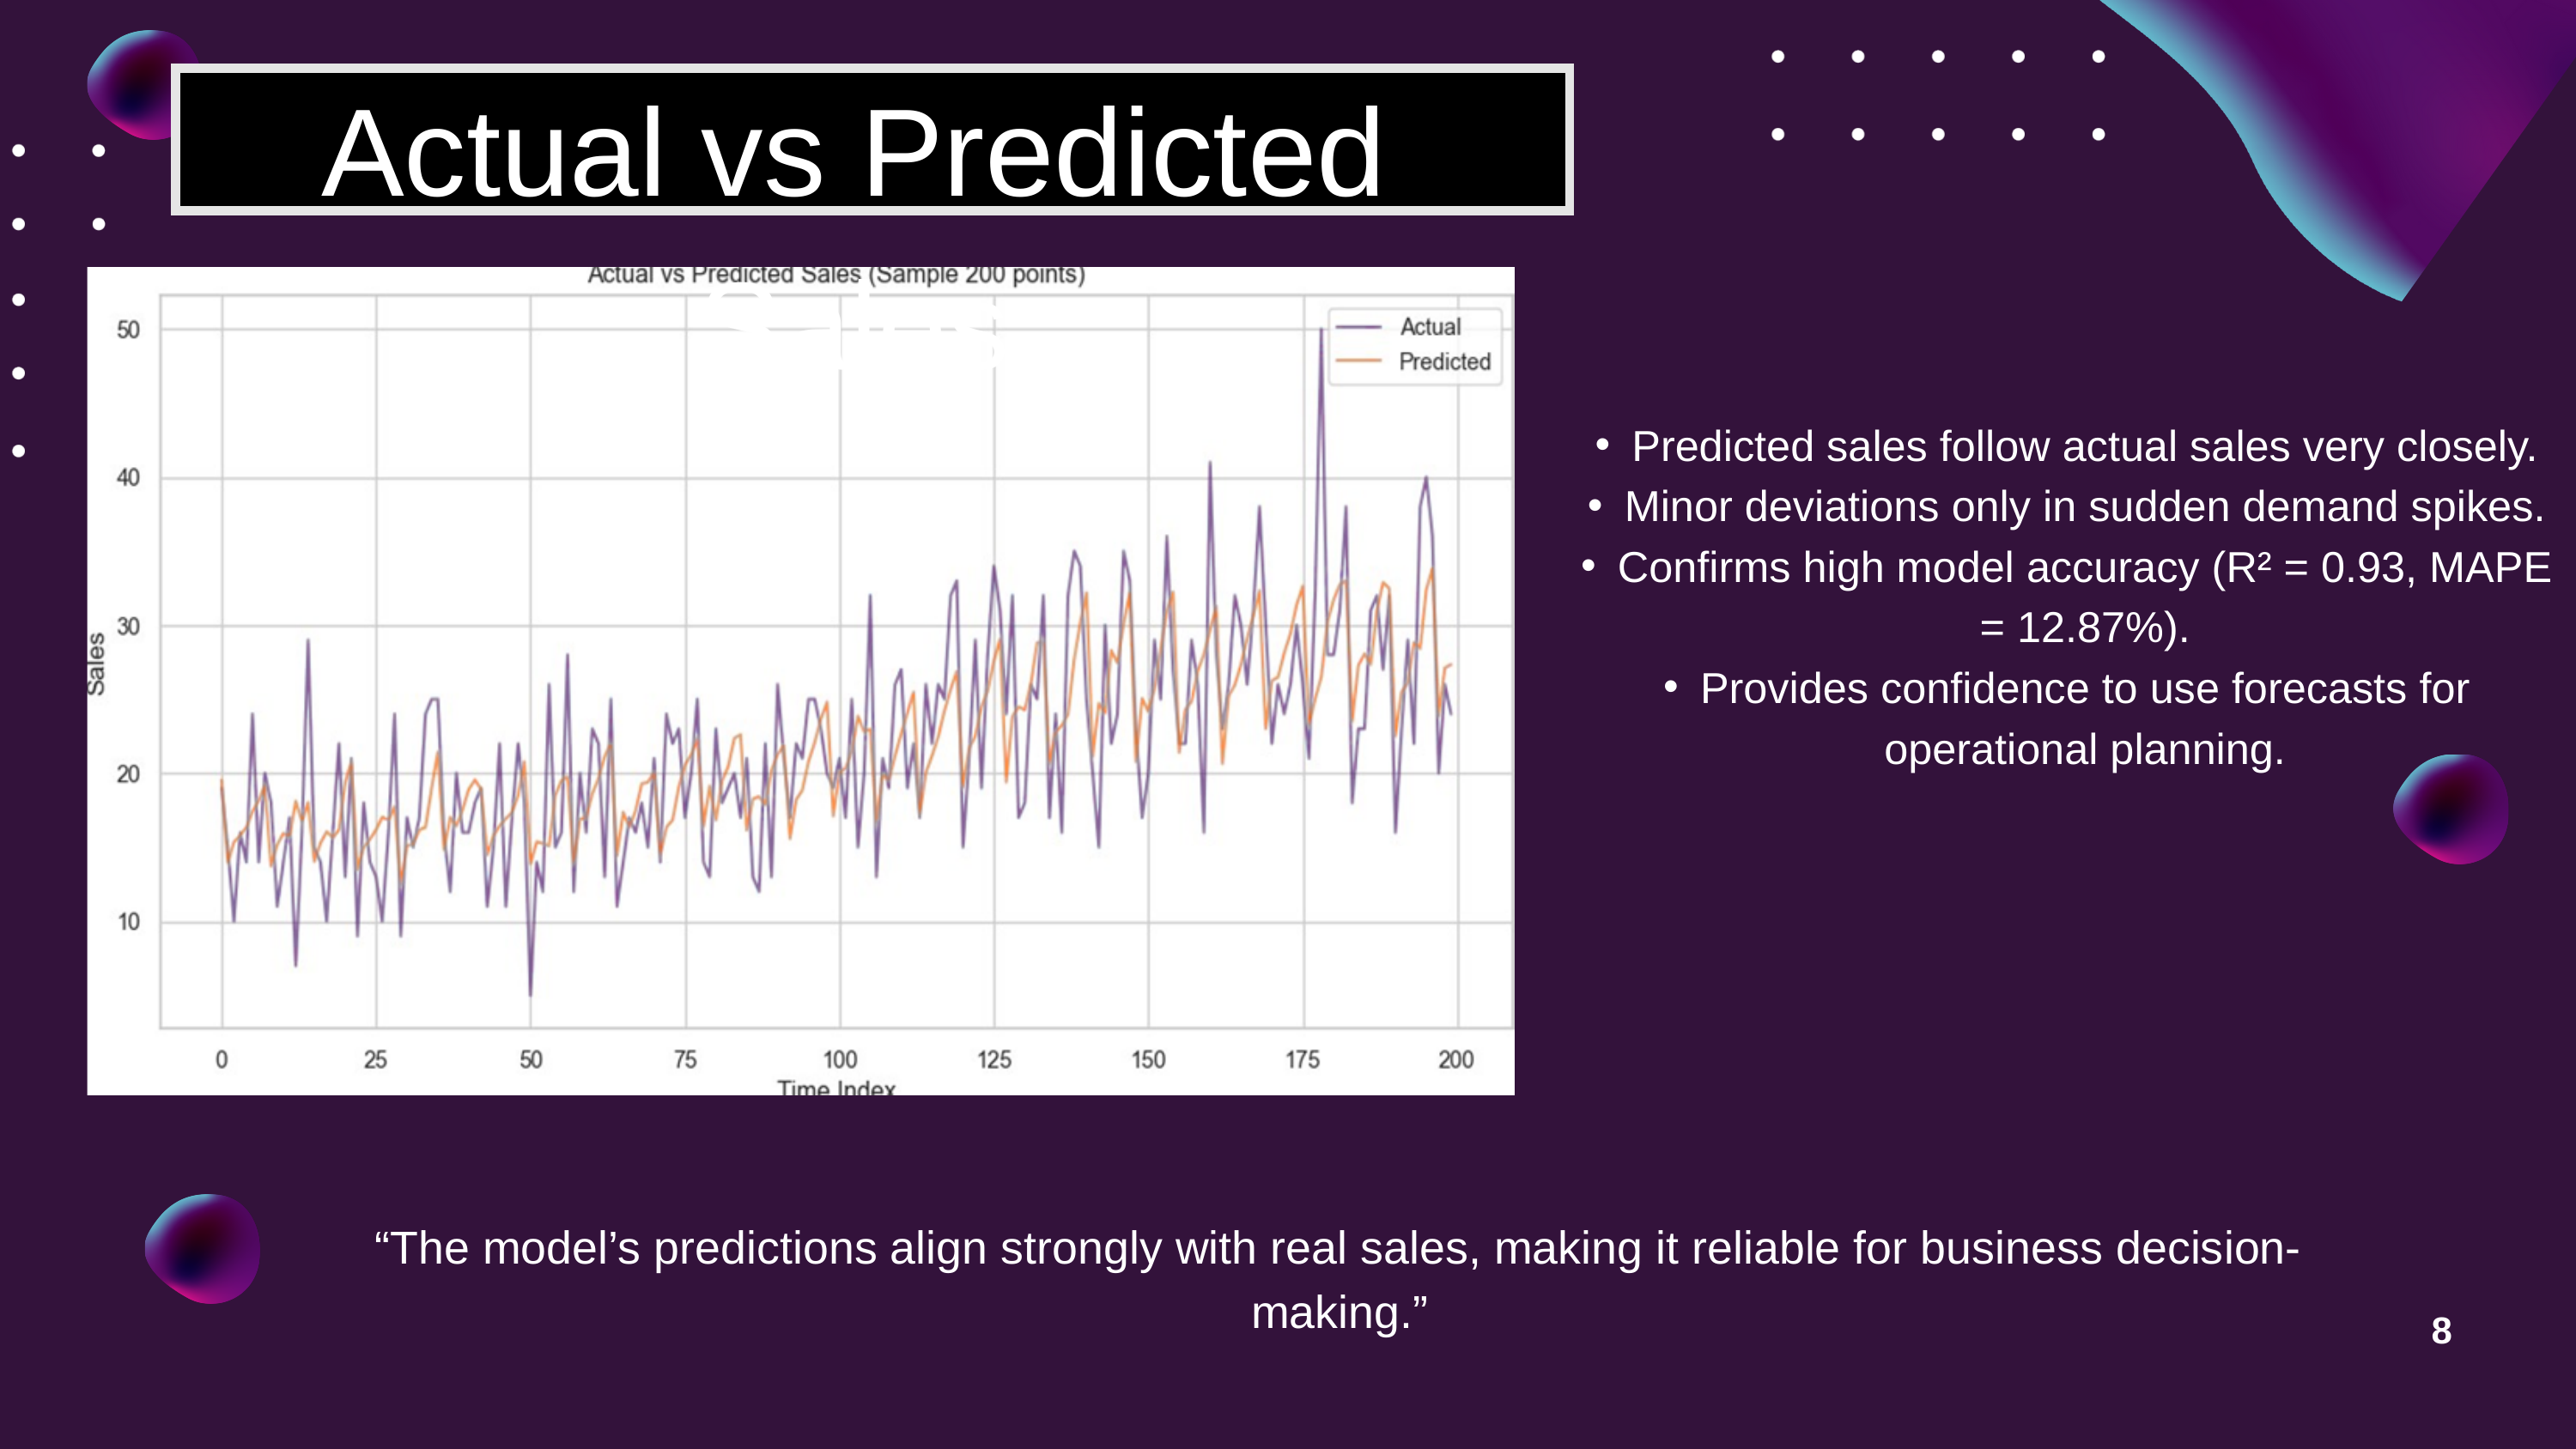

Actual vs Predicted Sales

Predicted sales follow actual sales very closely.
Minor deviations only in sudden demand spikes.
Confirms high model accuracy (R² = 0.93, MAPE = 12.87%).
Provides confidence to use forecasts for operational planning.

“The model’s predictions align strongly with real sales, making it reliable for business decision-making.”

8